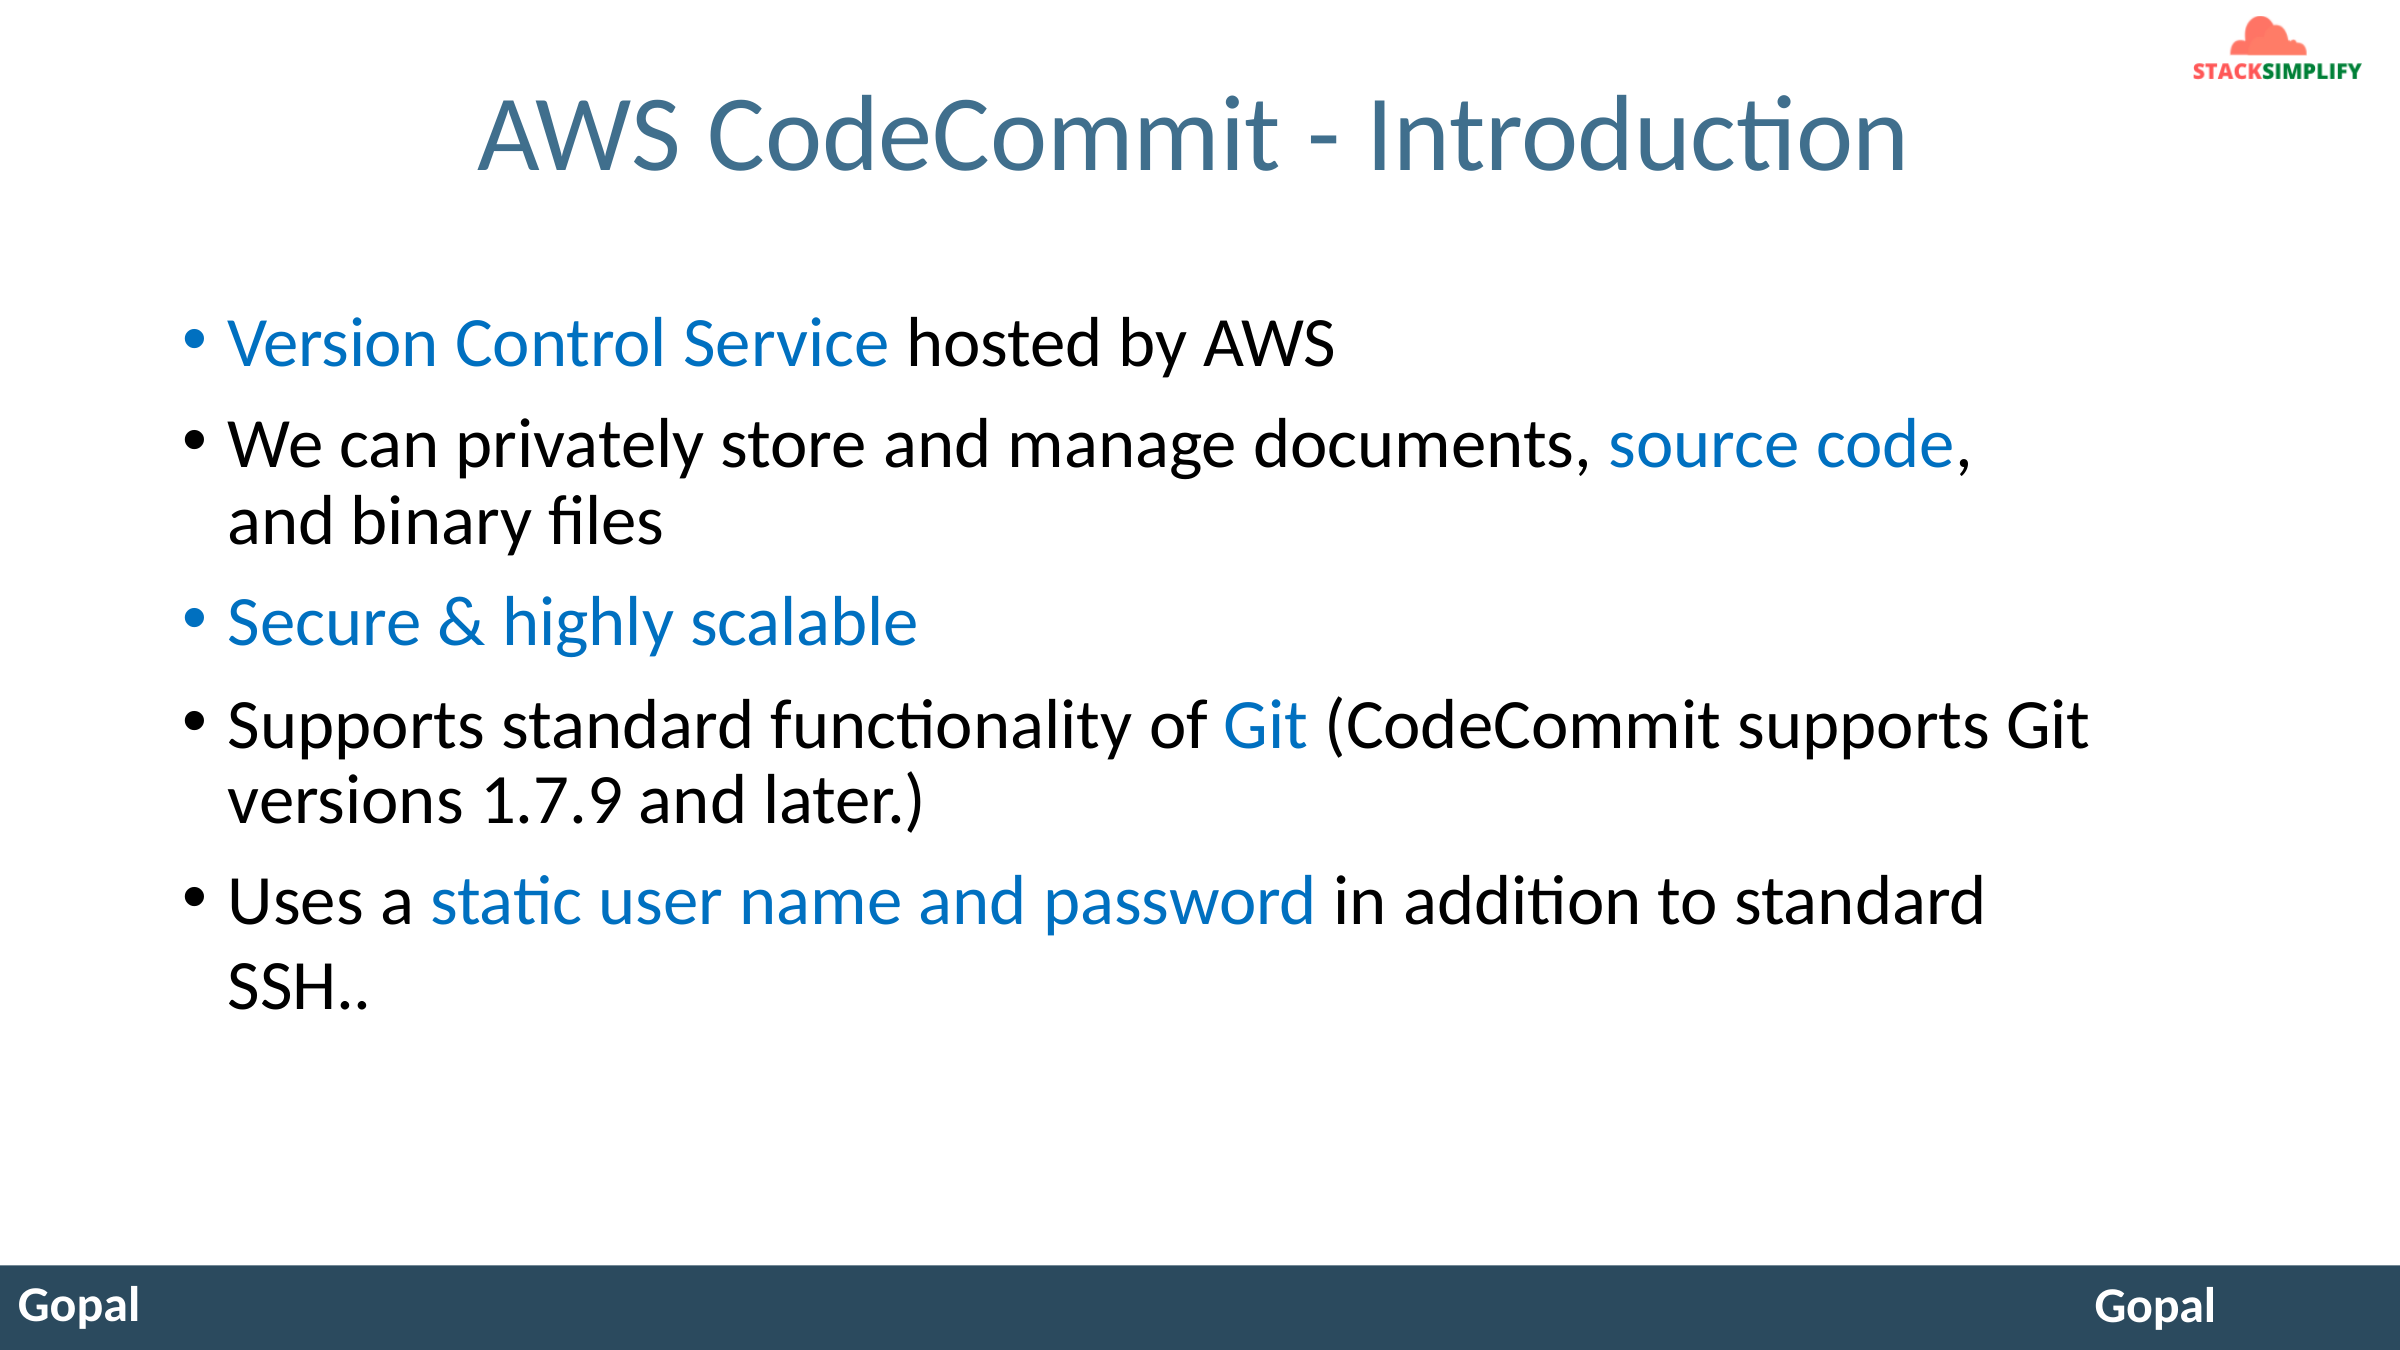

# AWS CodeCommit - Introduction
Version Control Service hosted by AWS
We can privately store and manage documents, source code, and binary files
Secure & highly scalable
Supports standard functionality of Git (CodeCommit supports Git versions 1.7.9 and later.)
Uses a static user name and password in addition to standard SSH..
Gopal
Gopal